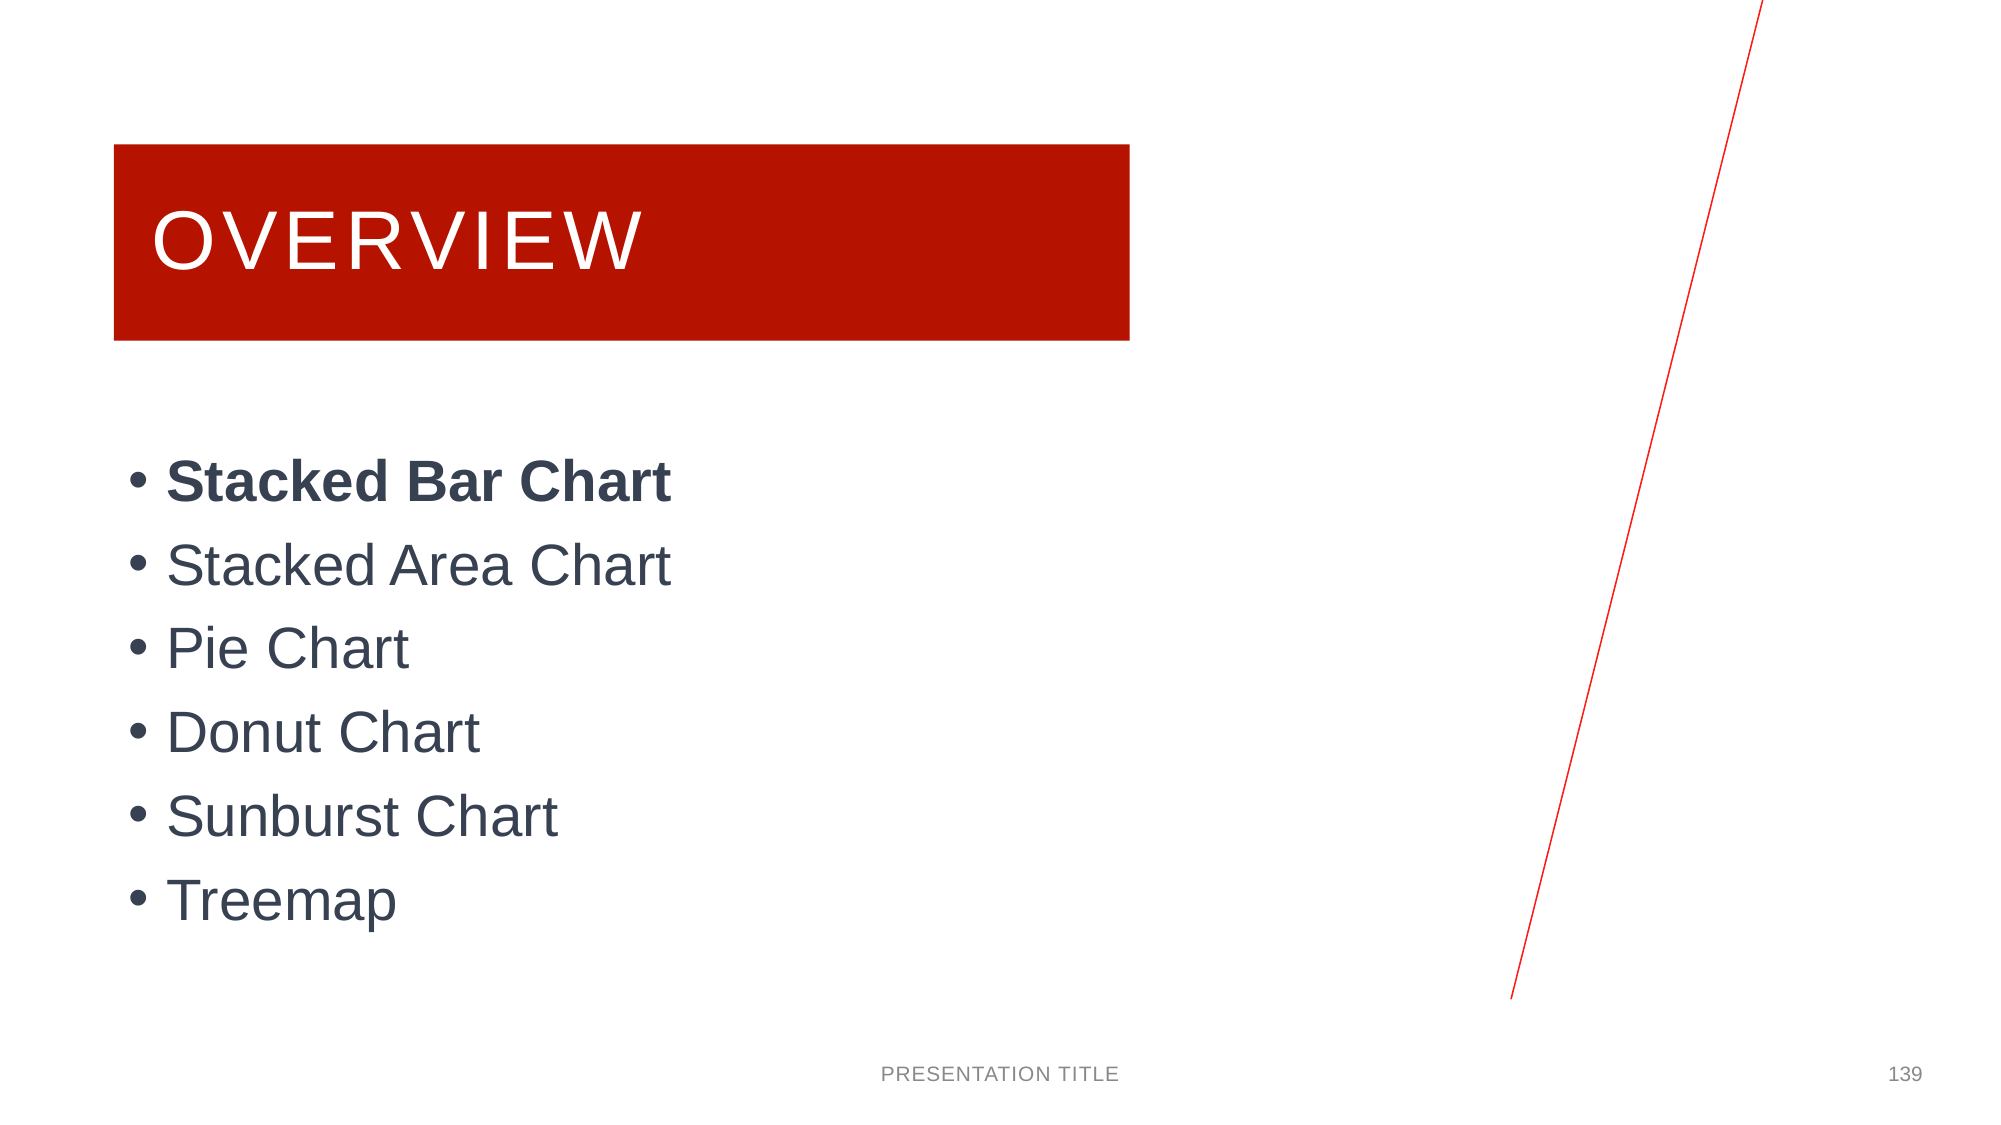

# OVerview
Stacked Bar Chart
Stacked Area Chart
Pie Chart
Donut Chart
Sunburst Chart
Treemap
PRESENTATION TITLE
139